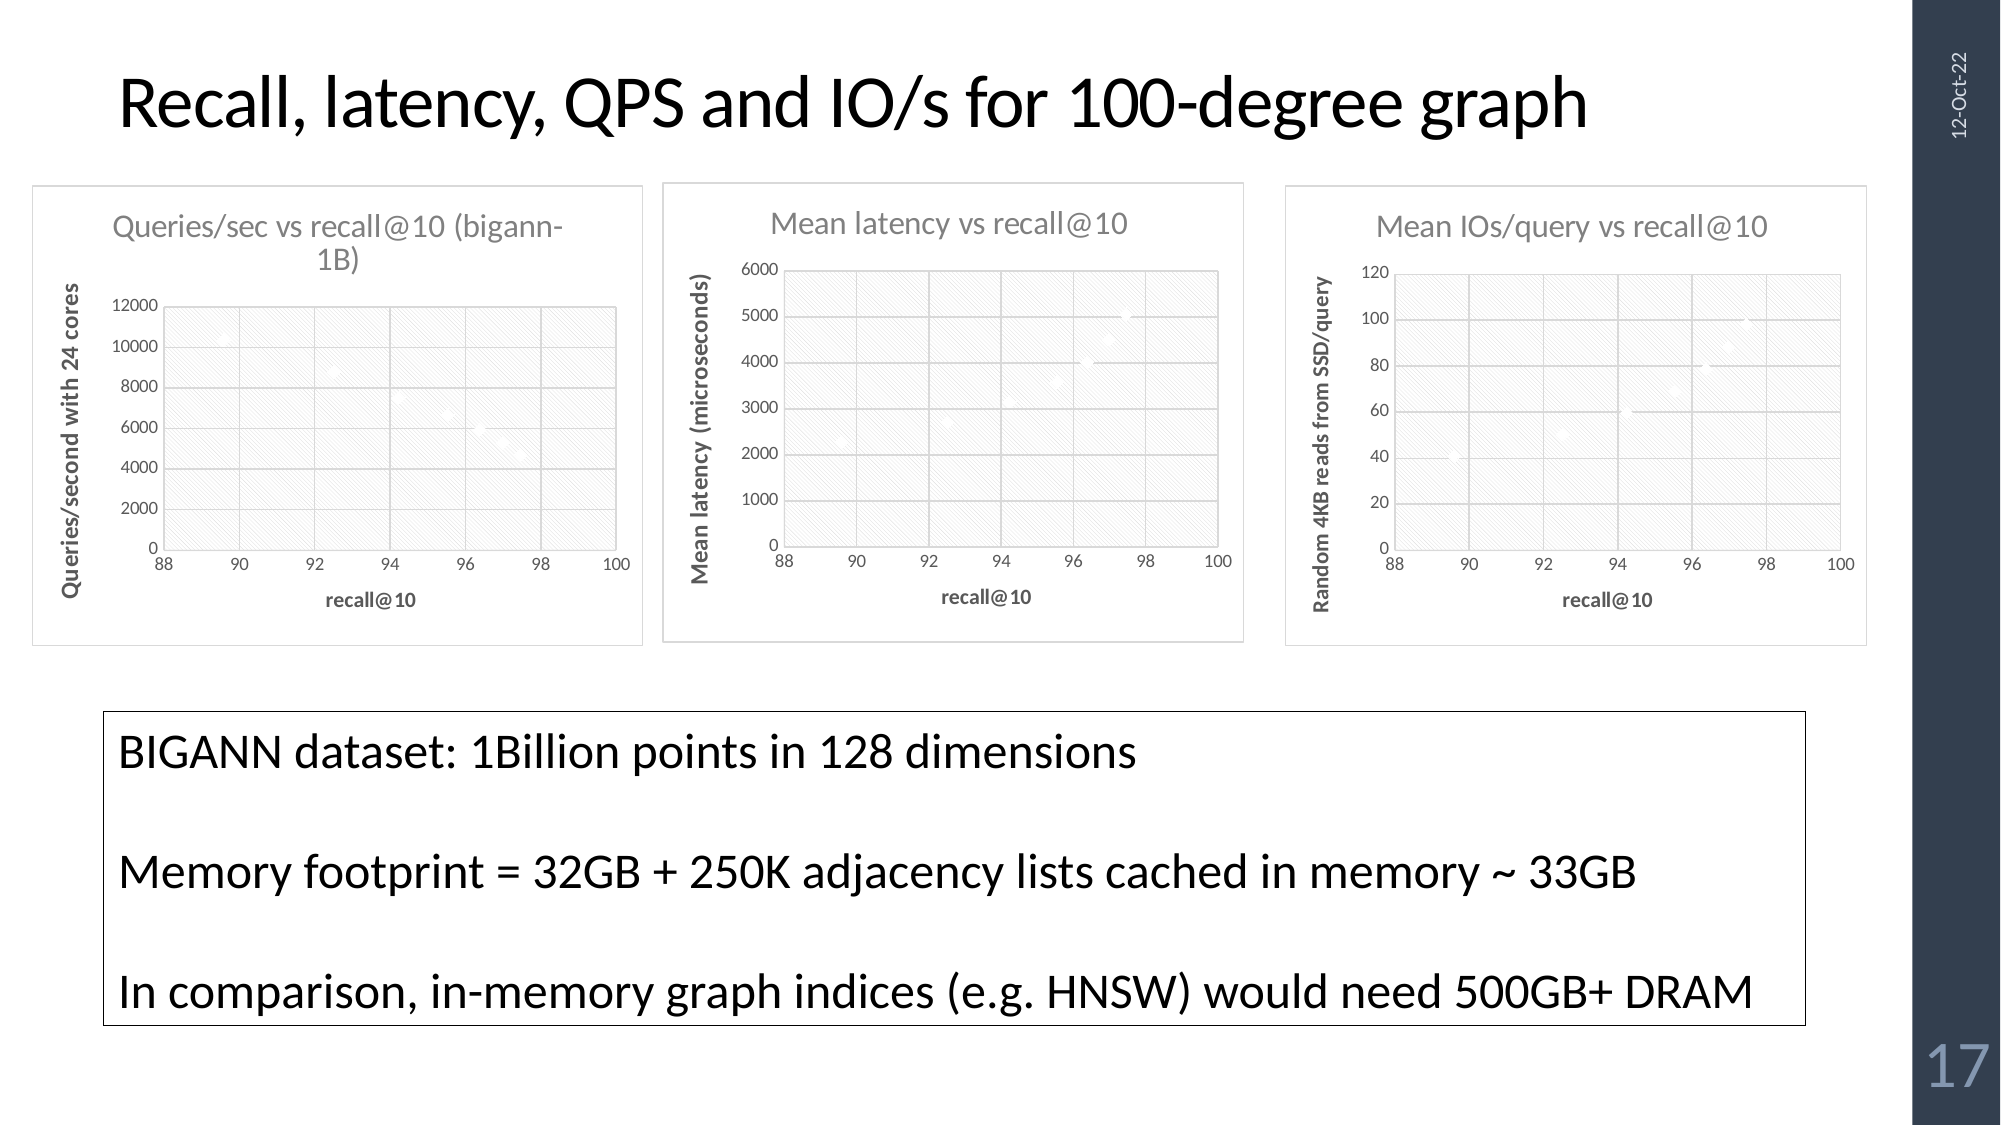

# Recall, latency, QPS and IO/s for 100-degree graph
12-Oct-22

### Chart: Mean latency vs recall@10

| Category |  |
|---|---|

### Chart: Queries/sec vs recall@10 (bigann-1B)

| Category |  |
|---|---|

### Chart: Mean IOs/query vs recall@10

| Category |  |
|---|---|
BIGANN dataset: 1Billion points in 128 dimensions

Memory footprint = 32GB + 250K adjacency lists cached in memory ~ 33GB

In comparison, in-memory graph indices (e.g. HNSW) would need 500GB+ DRAM
17